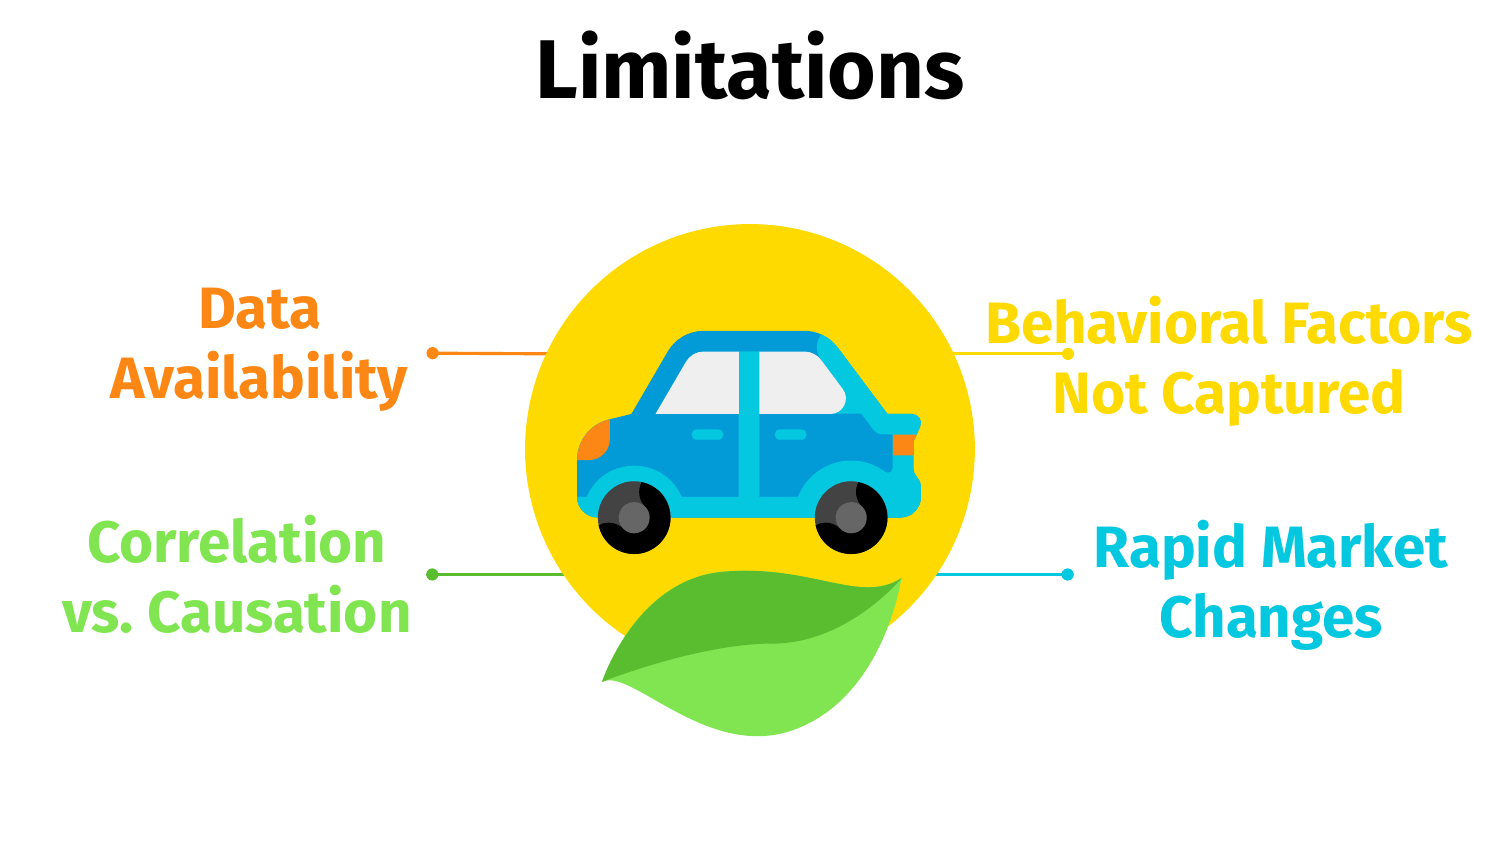

# Limitations

Data Availability
Behavioral Factors Not Captured

Correlation vs. Causation
Rapid Market Changes